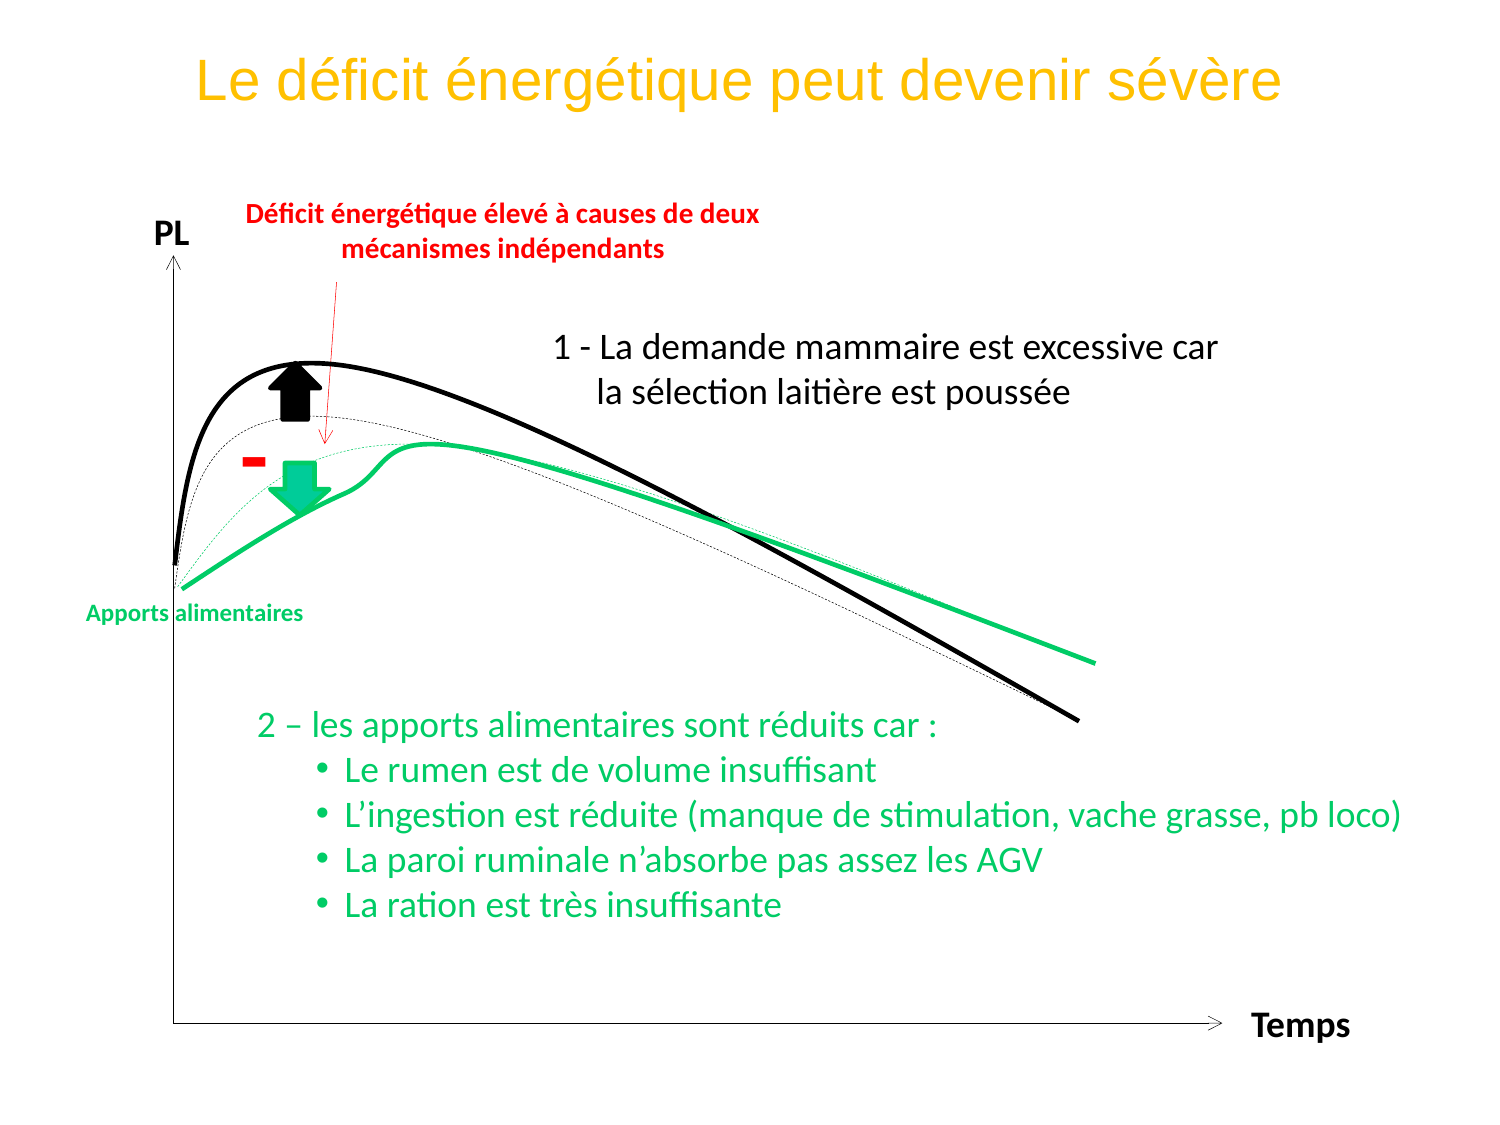

# Le déficit énergétique peut devenir sévère
Déficit énergétique élevé à causes de deux mécanismes indépendants
PL
1 - La demande mammaire est excessive car la sélection laitière est poussée

-

Apports alimentaires
2 – les apports alimentaires sont réduits car :
Le rumen est de volume insuffisant
L’ingestion est réduite (manque de stimulation, vache grasse, pb loco)
La paroi ruminale n’absorbe pas assez les AGV
La ration est très insuffisante

Temps